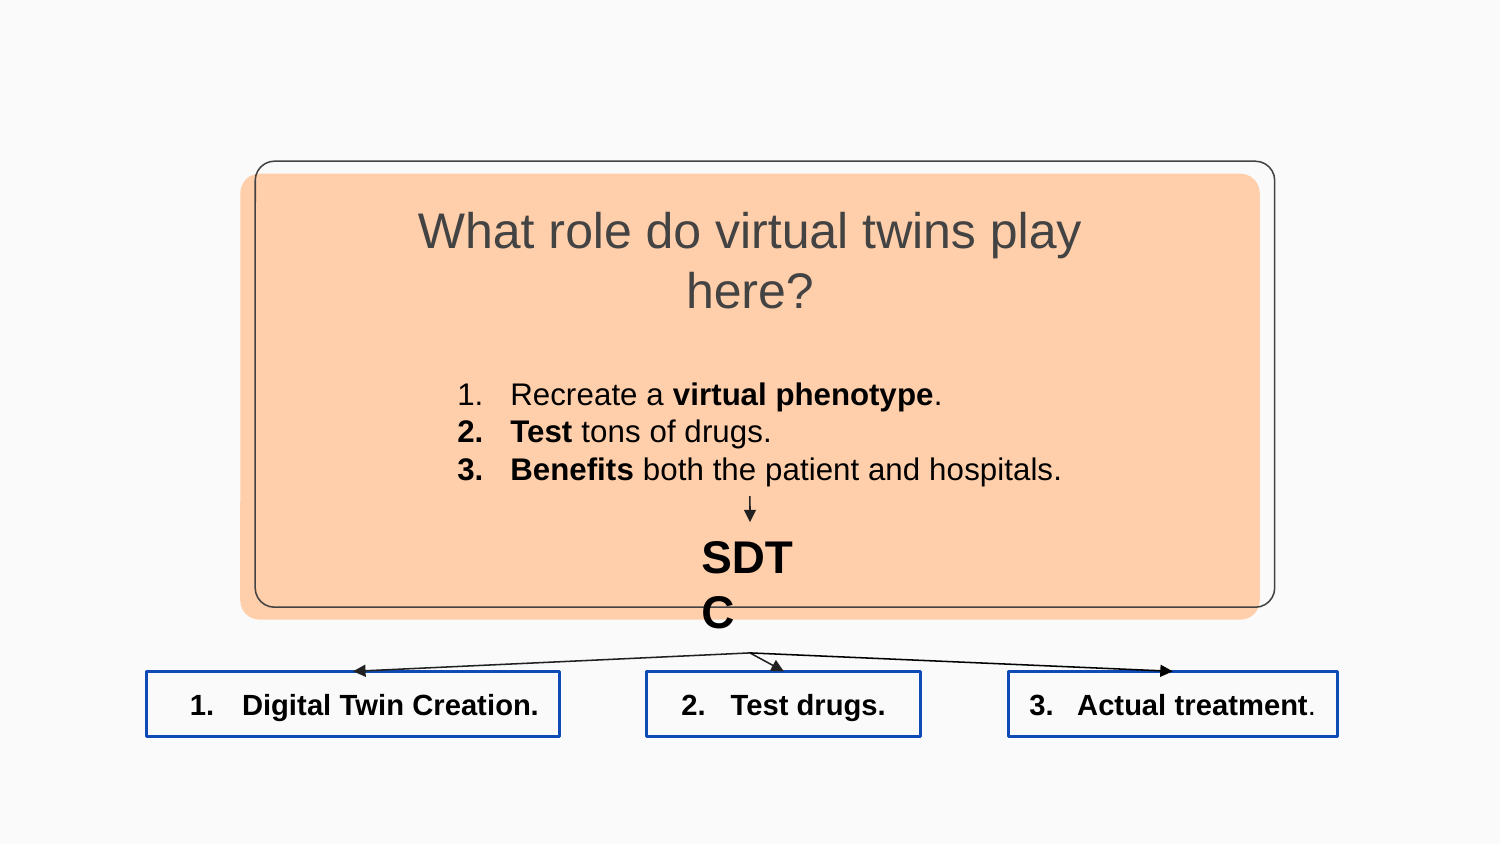

# What role do virtual twins play here?
Recreate a virtual phenotype.
Test tons of drugs.
Benefits both the patient and hospitals.
SDTC
Digital Twin Creation.
2.   Test drugs.
3.   Actual treatment.